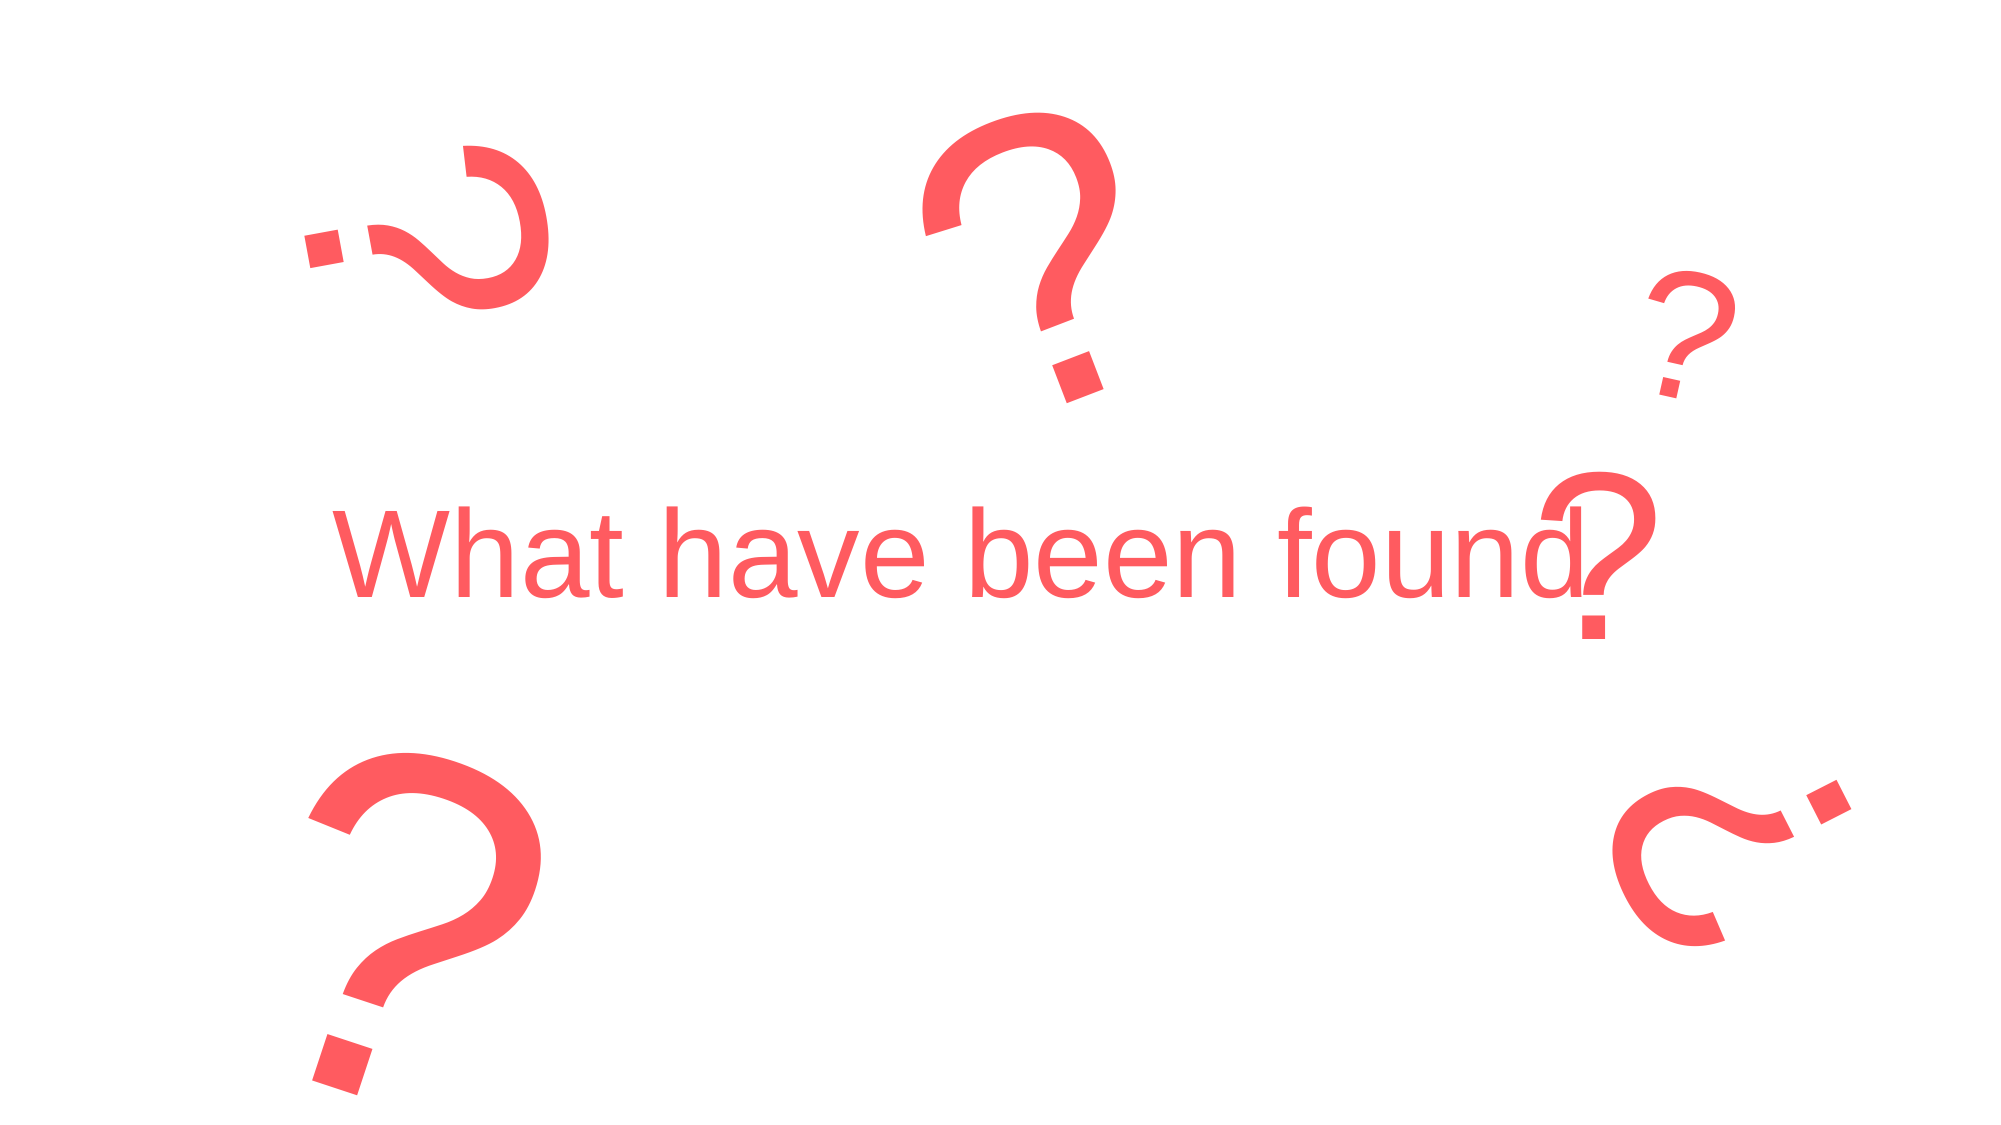

?
?
?
# What have been found
?
?
?